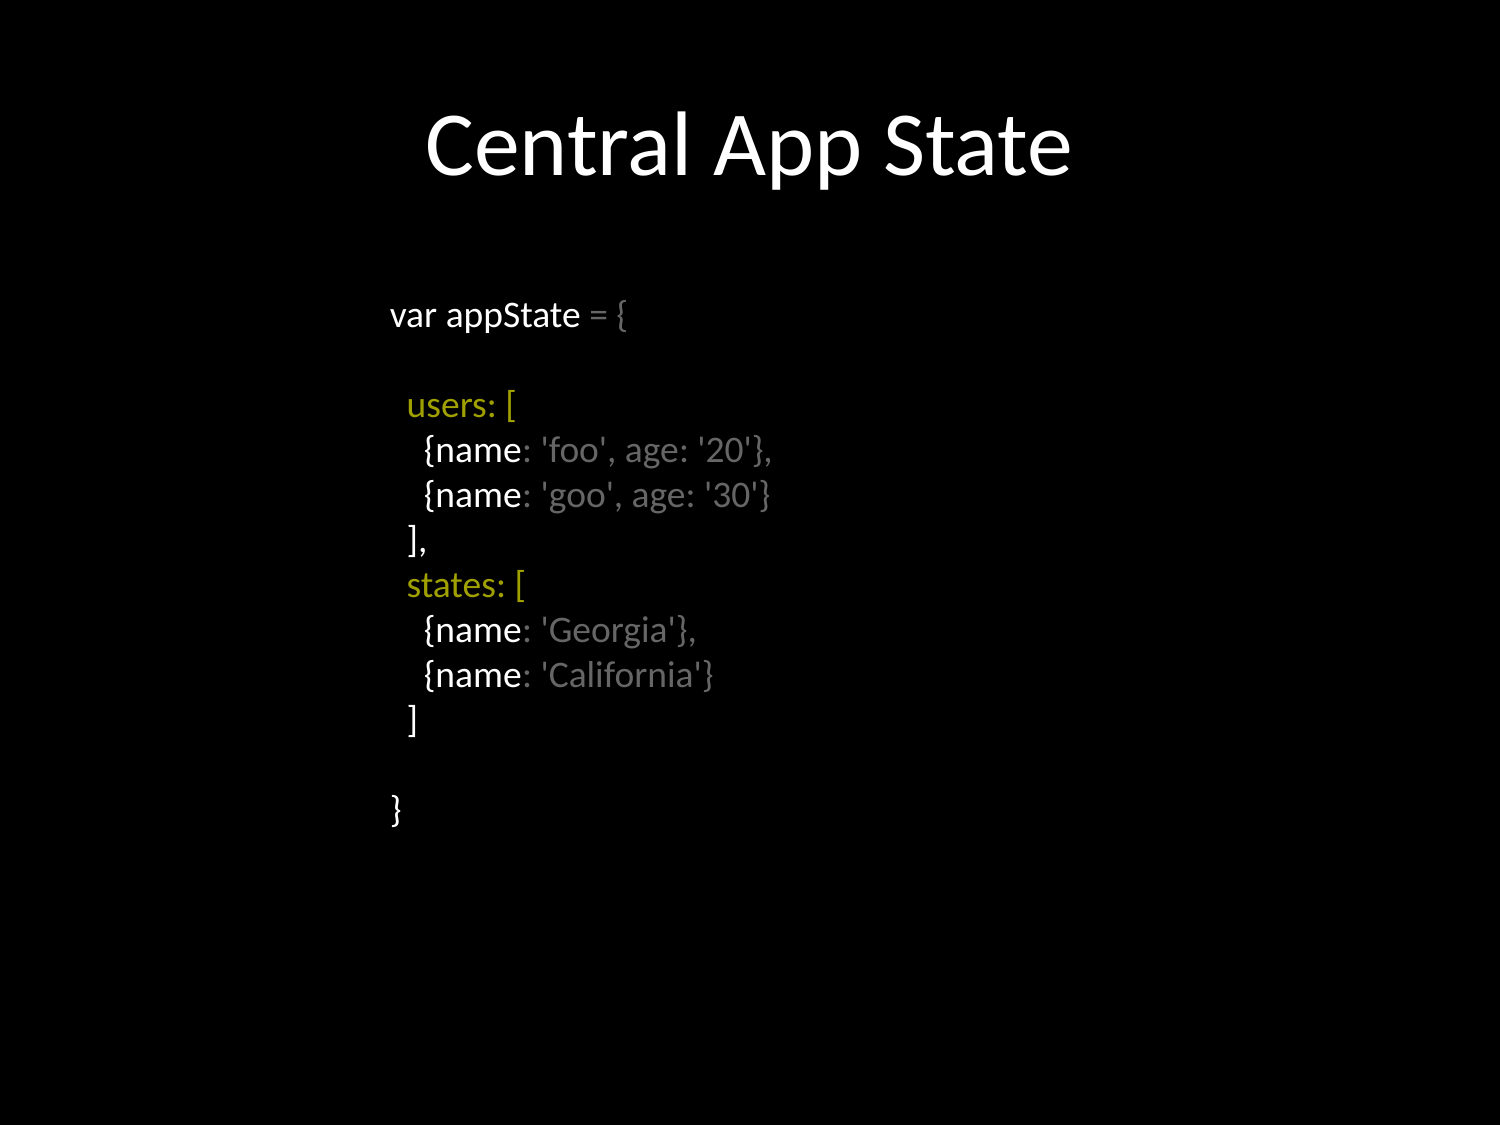

# Central App State
var appState = {

  users: [
    {name: 'foo', age: '20'},
    {name: 'goo', age: '30'}
  ],
  states: [
    {name: 'Georgia'},
    {name: 'California'}
  ]

}